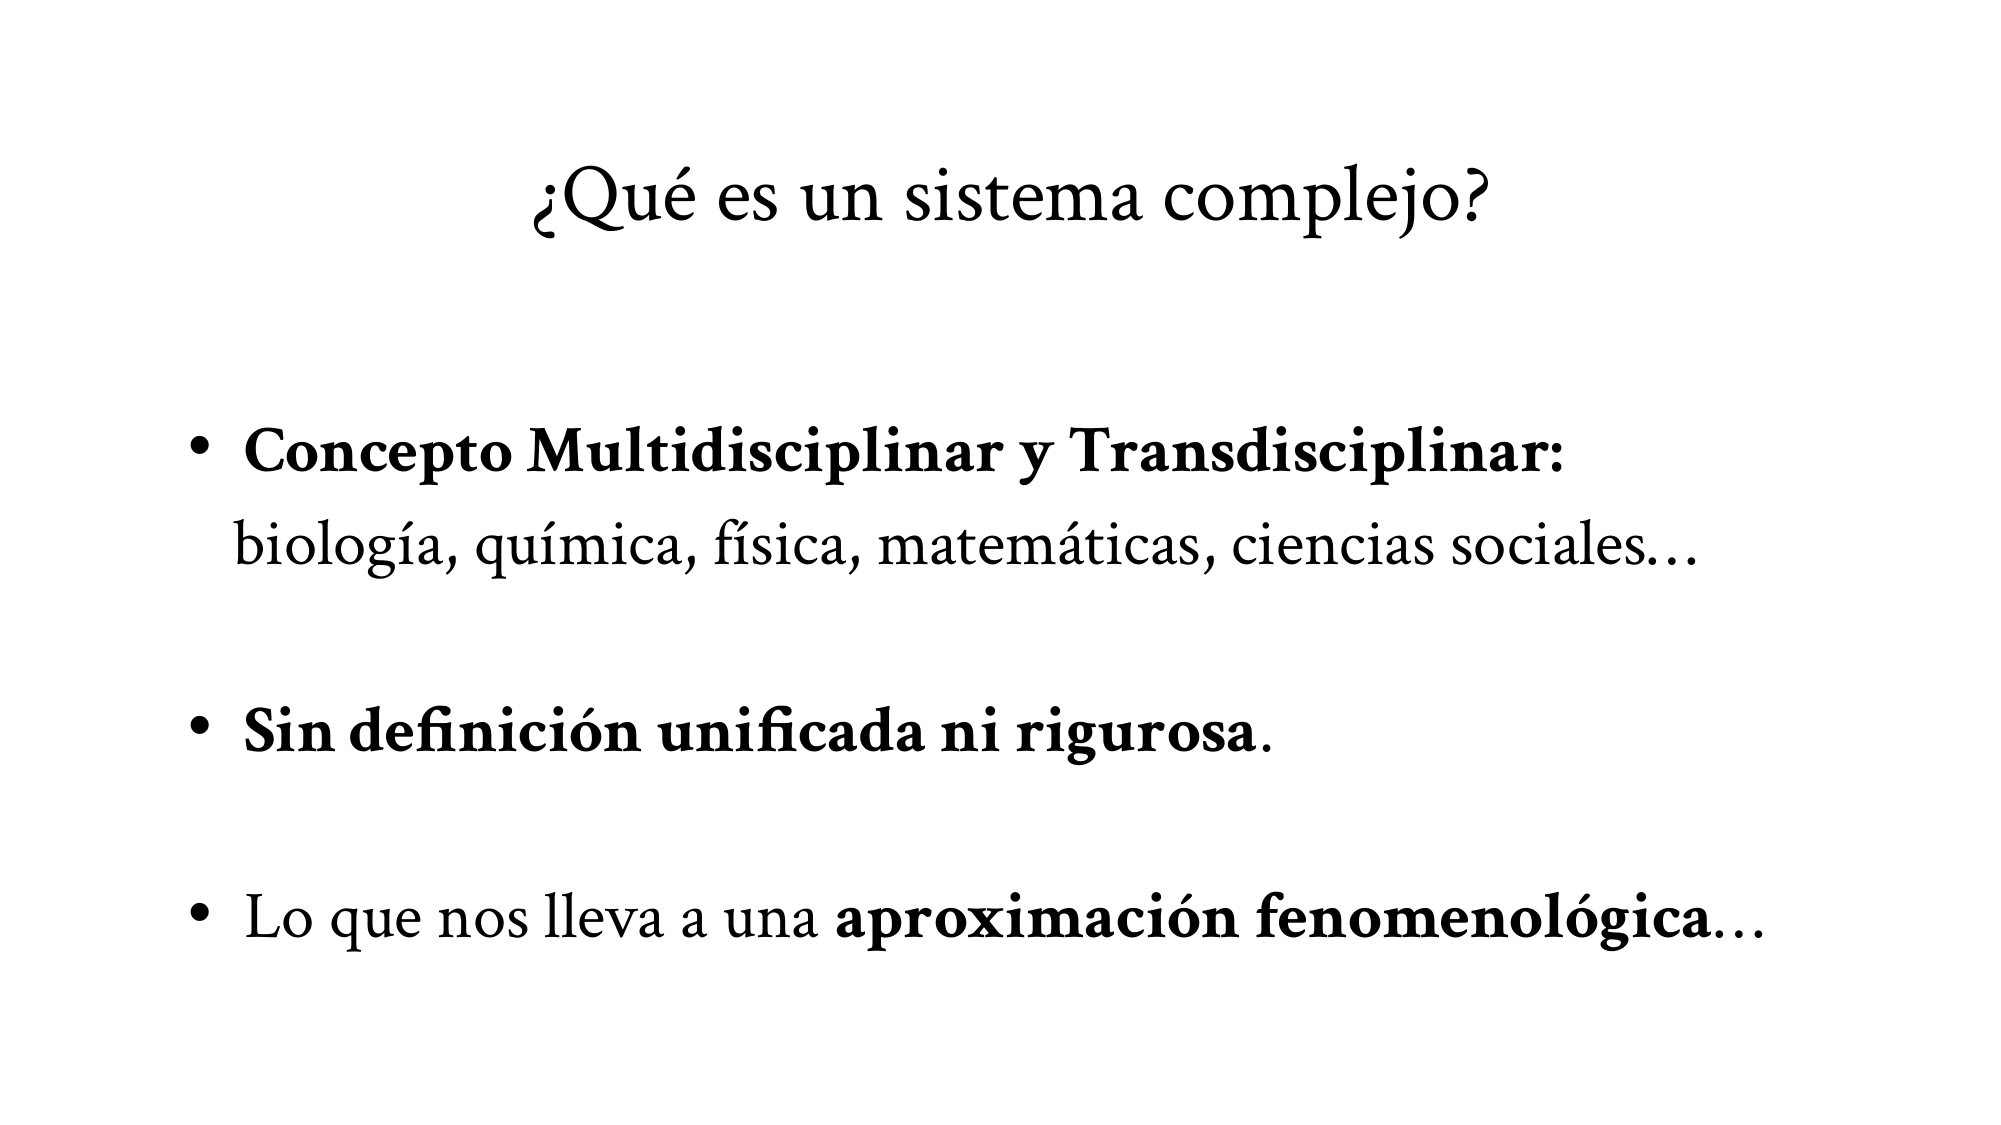

# ¿Qué es un sistema complejo?
Concepto Multidisciplinar y Transdisciplinar:
   biología, química, física, matemáticas, ciencias sociales…

Sin definición unificada ni rigurosa.

Lo que nos lleva a una aproximación fenomenológica…